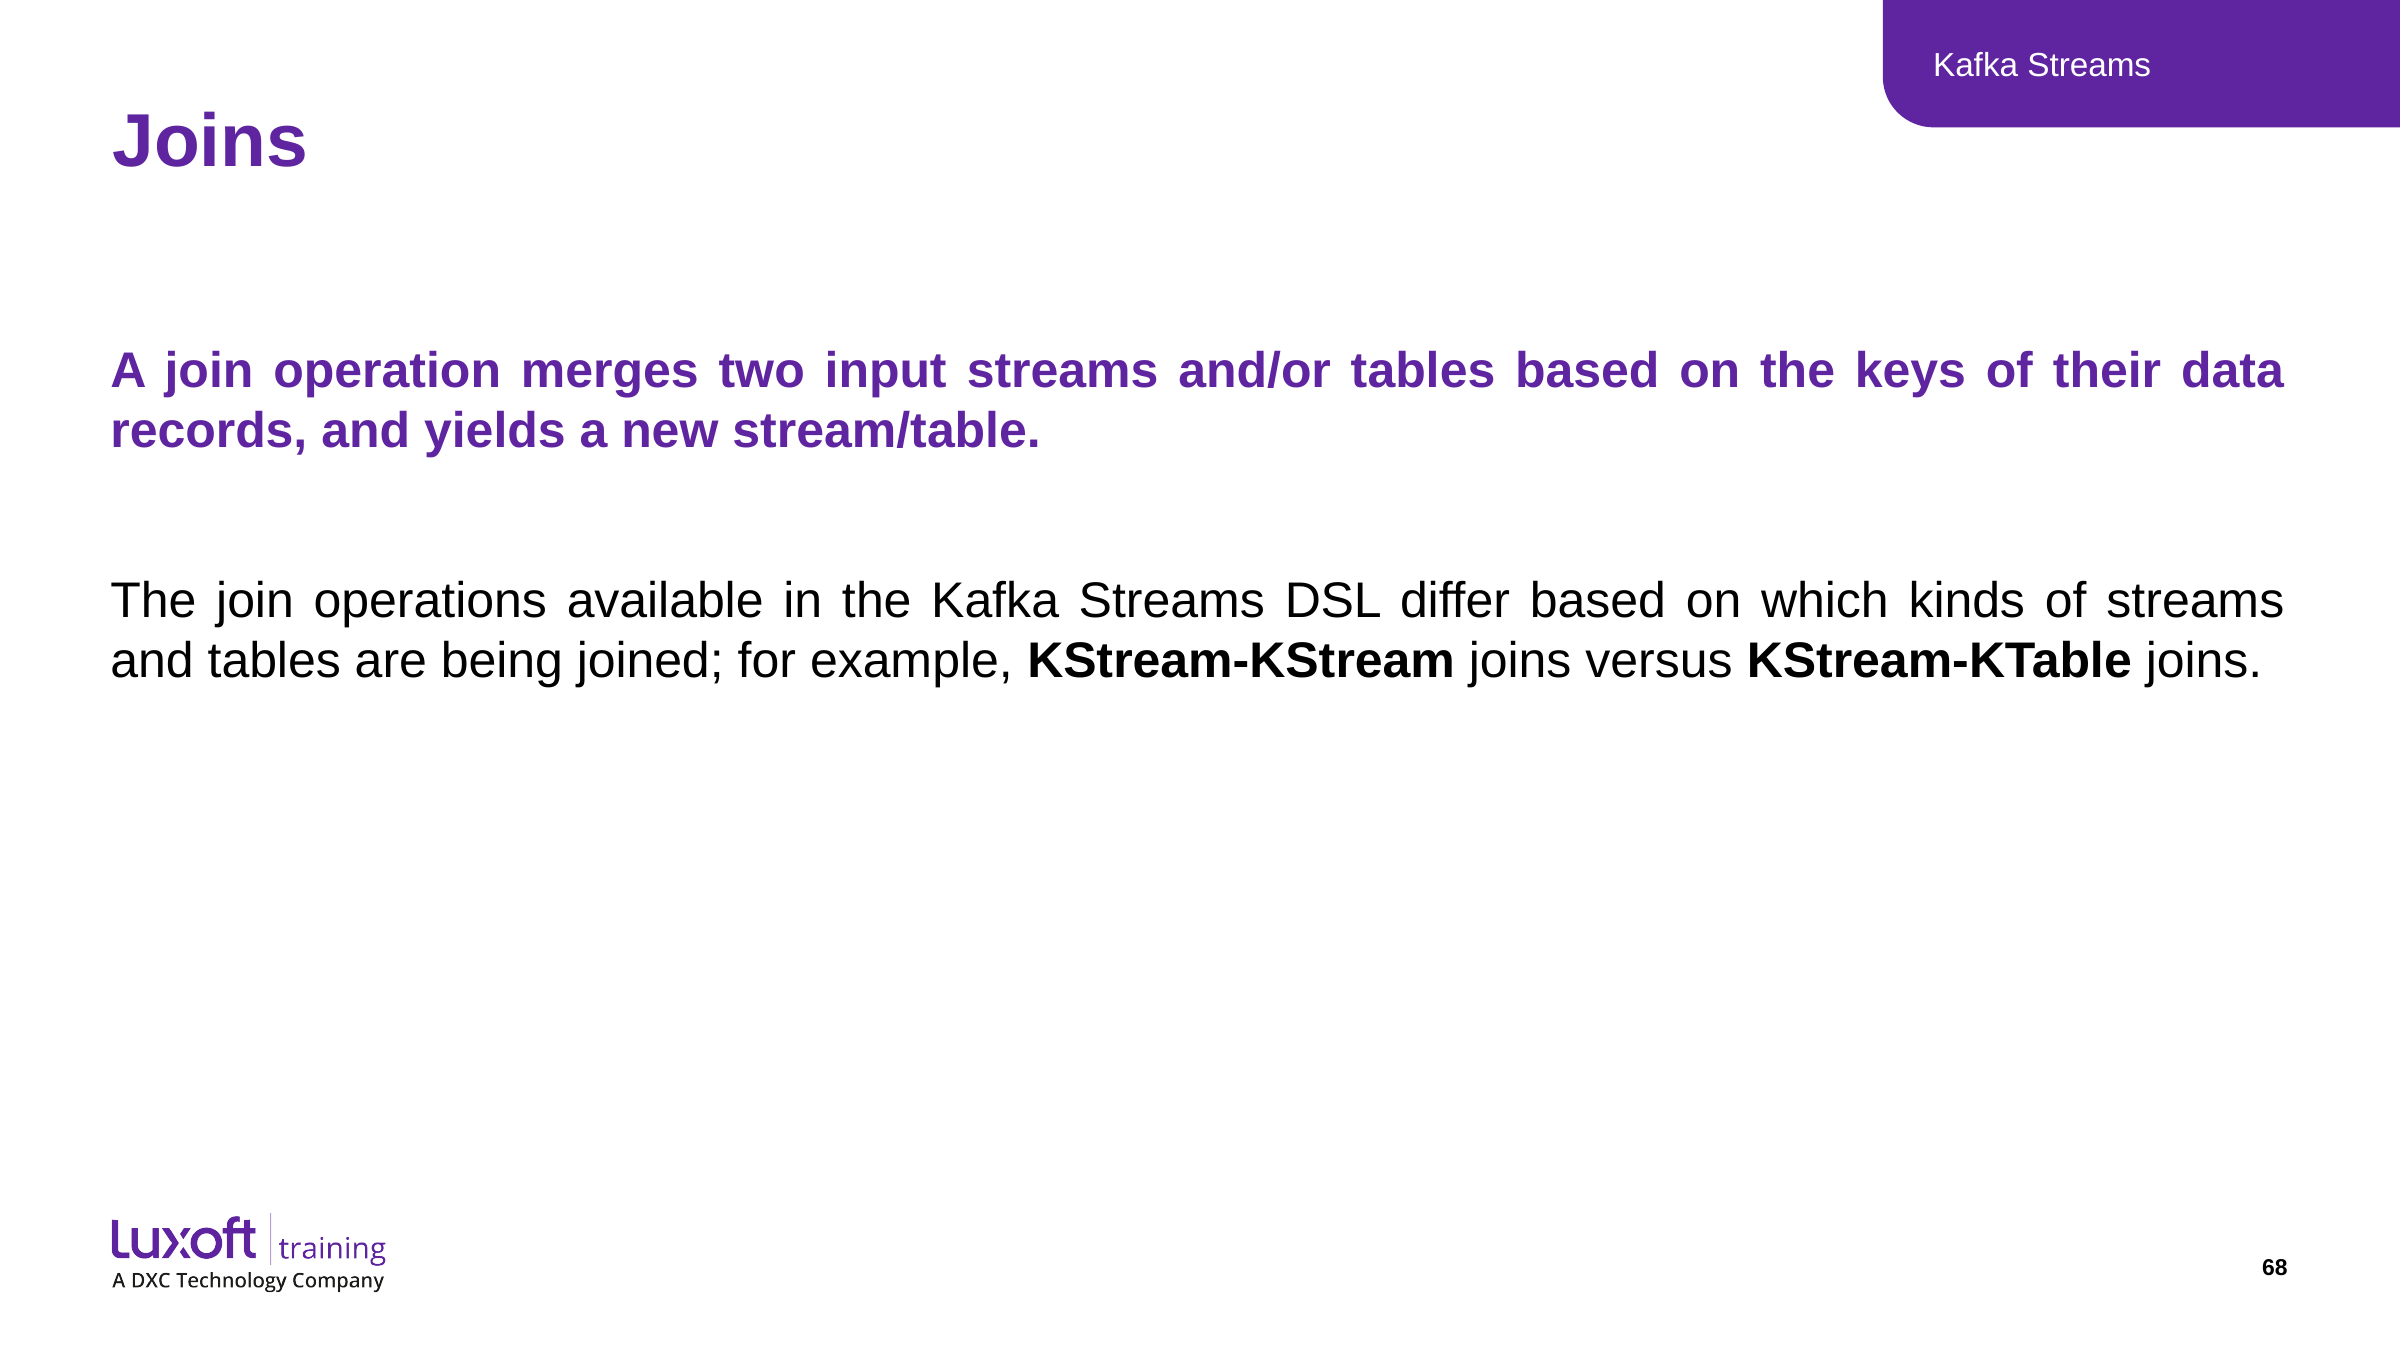

Kafka Streams
# Joins
A join operation merges two input streams and/or tables based on the keys of their data records, and yields a new stream/table.

The join operations available in the Kafka Streams DSL differ based on which kinds of streams and tables are being joined; for example, KStream-KStream joins versus KStream-KTable joins.